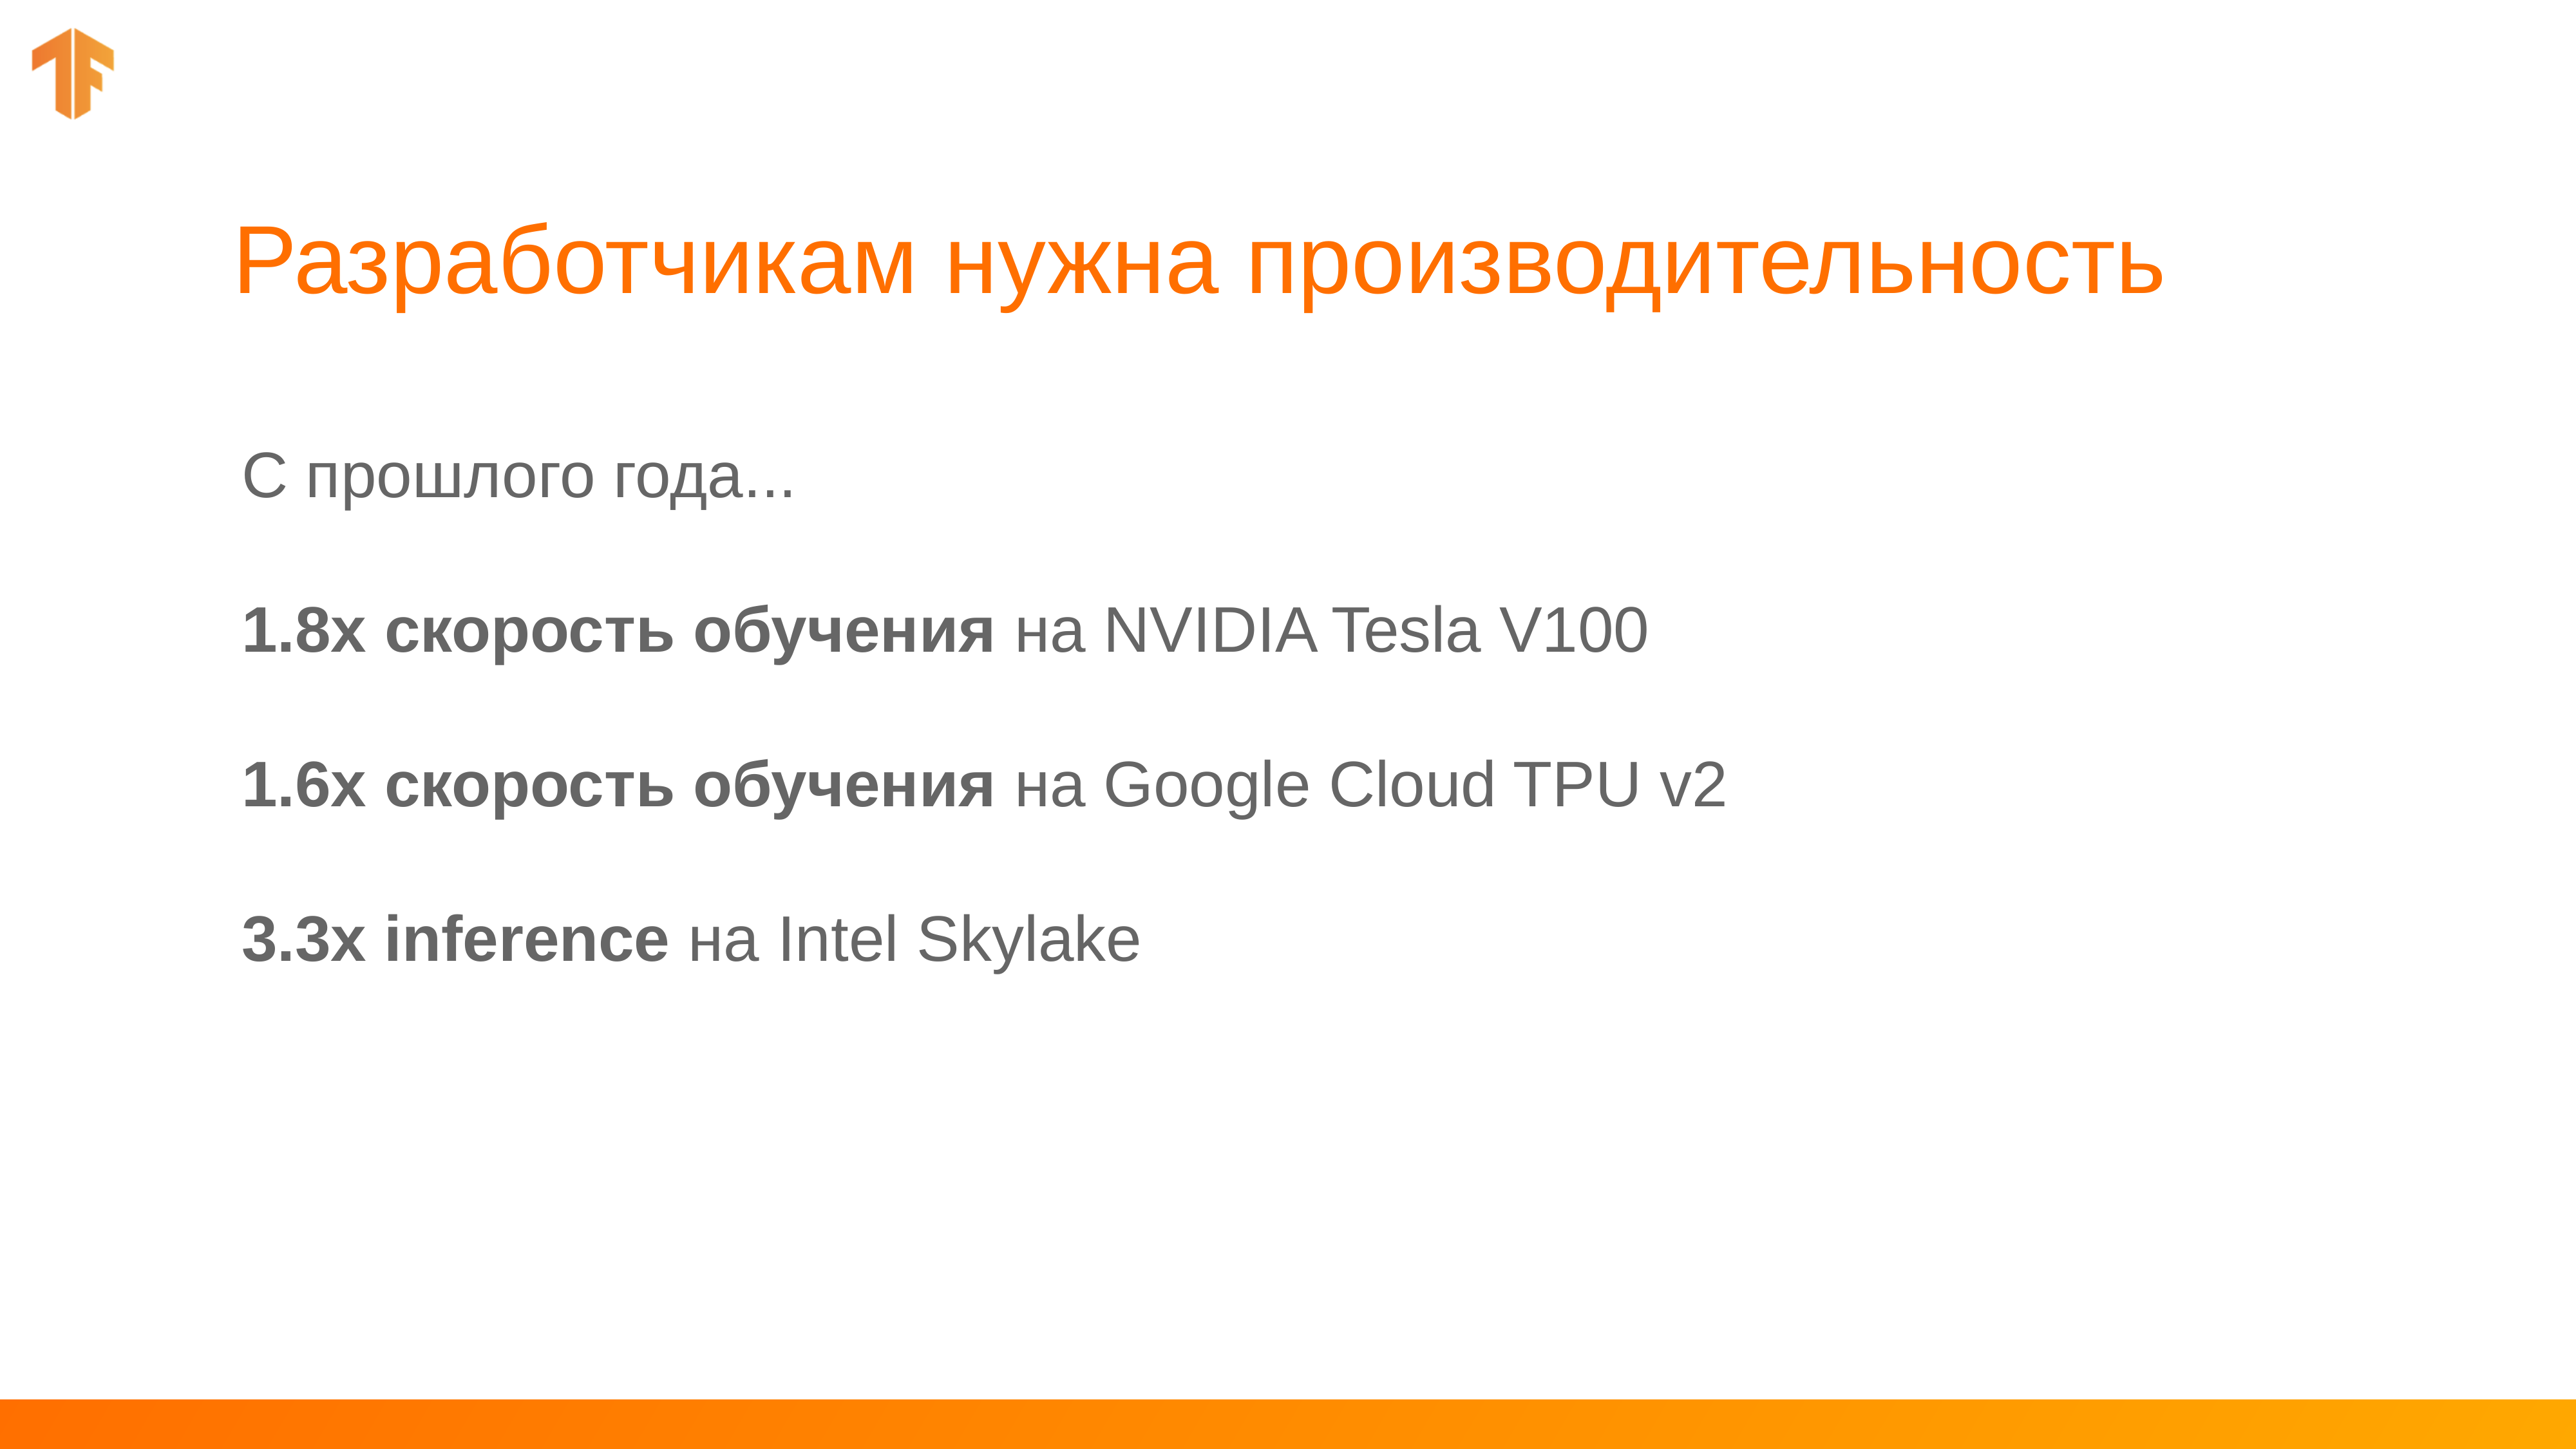

# Разработчикам нужна производительность
С прошлого года...

1.8x скорость обучения на NVIDIA Tesla V100

1.6x скорость обучения на Google Cloud TPU v2

3.3x inference на Intel Skylake